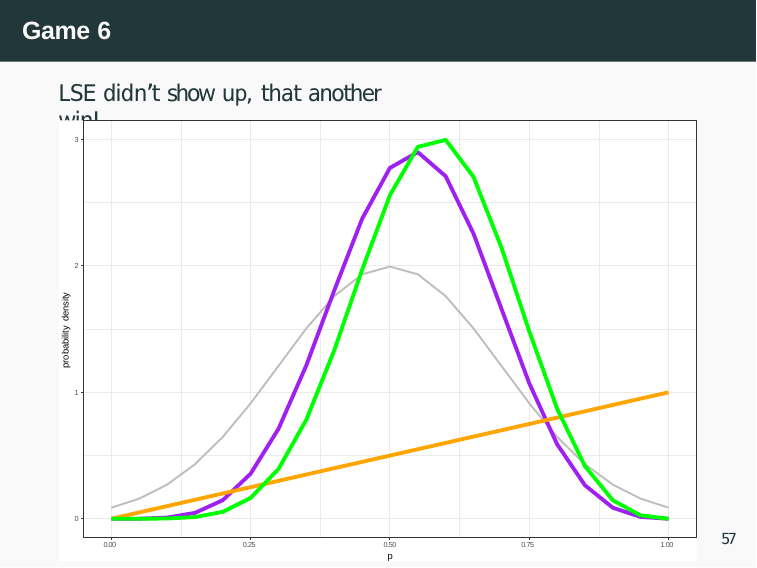

Game 6

LSE didn’t show up, that another win!

3

2
probability density
1
0
57
0.00
0.25
0.50
p
0.75
1.00